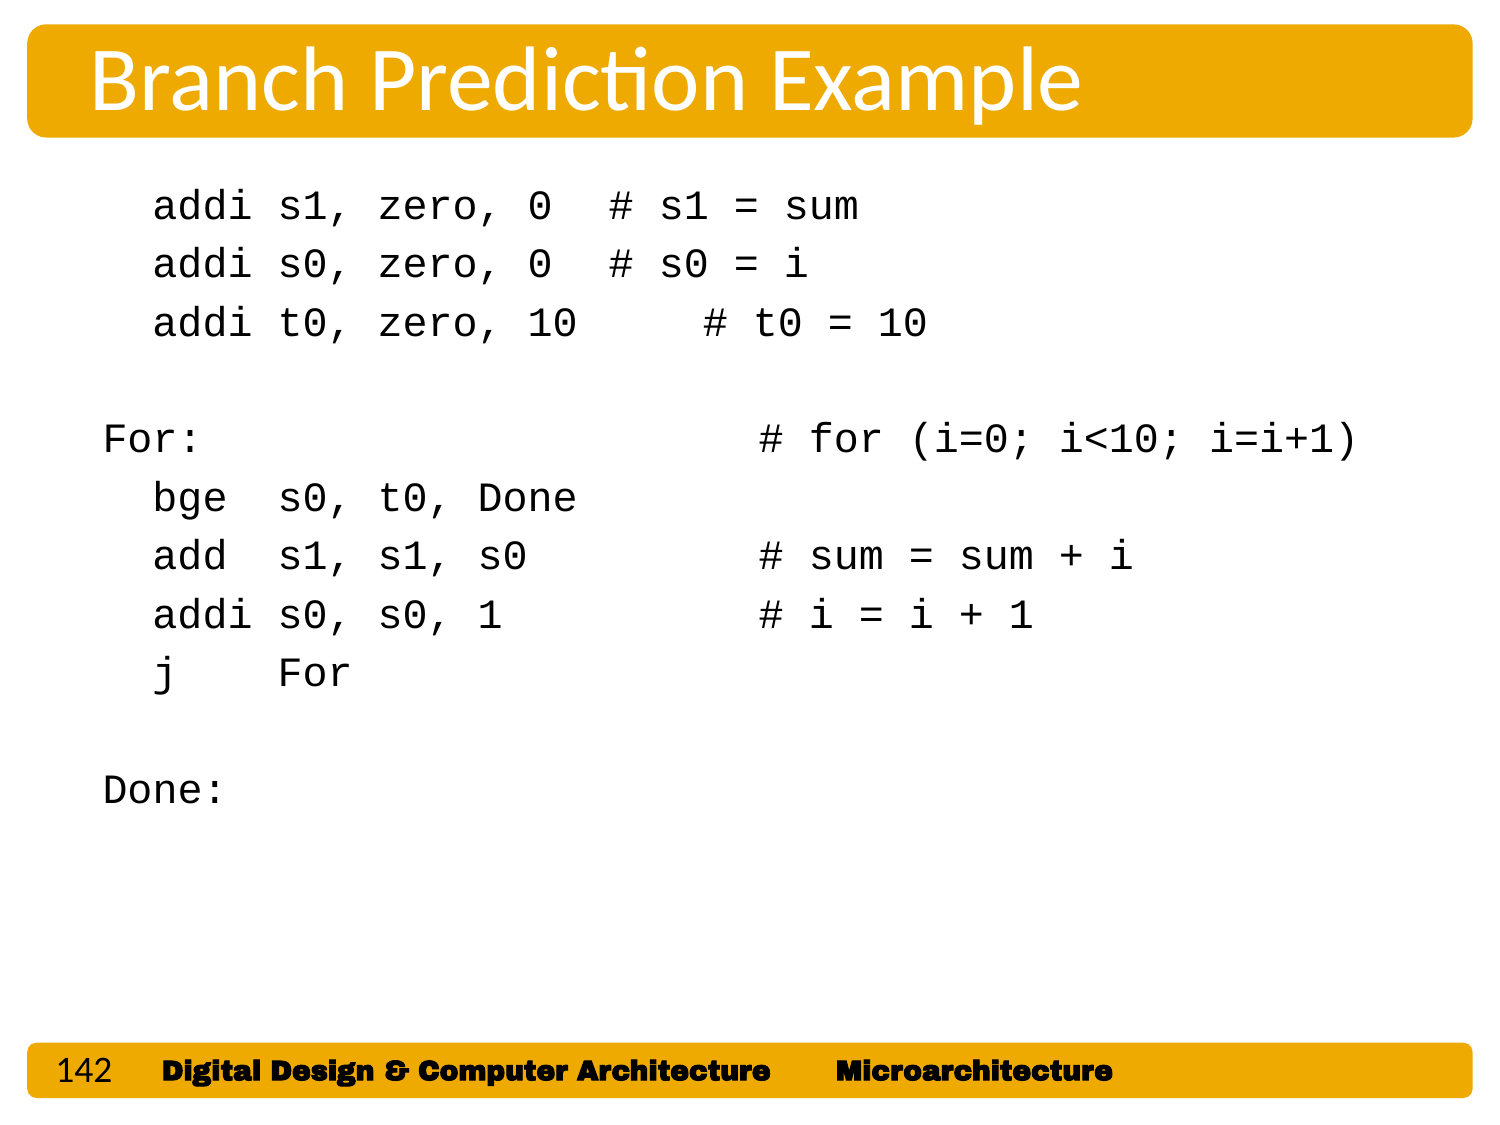

Branch Prediction Example
  addi s1, zero, 0	# s1 = sum
  addi s0, zero, 0 	# s0 = i
  addi t0, zero, 10     # t0 = 10

For:				# for (i=0; i<10; i=i+1)
  bge  s0, t0, Done
  add  s1, s1, s0		# sum = sum + i
  addi s0, s0, 1		# i = i + 1
  j    For

Done:

142